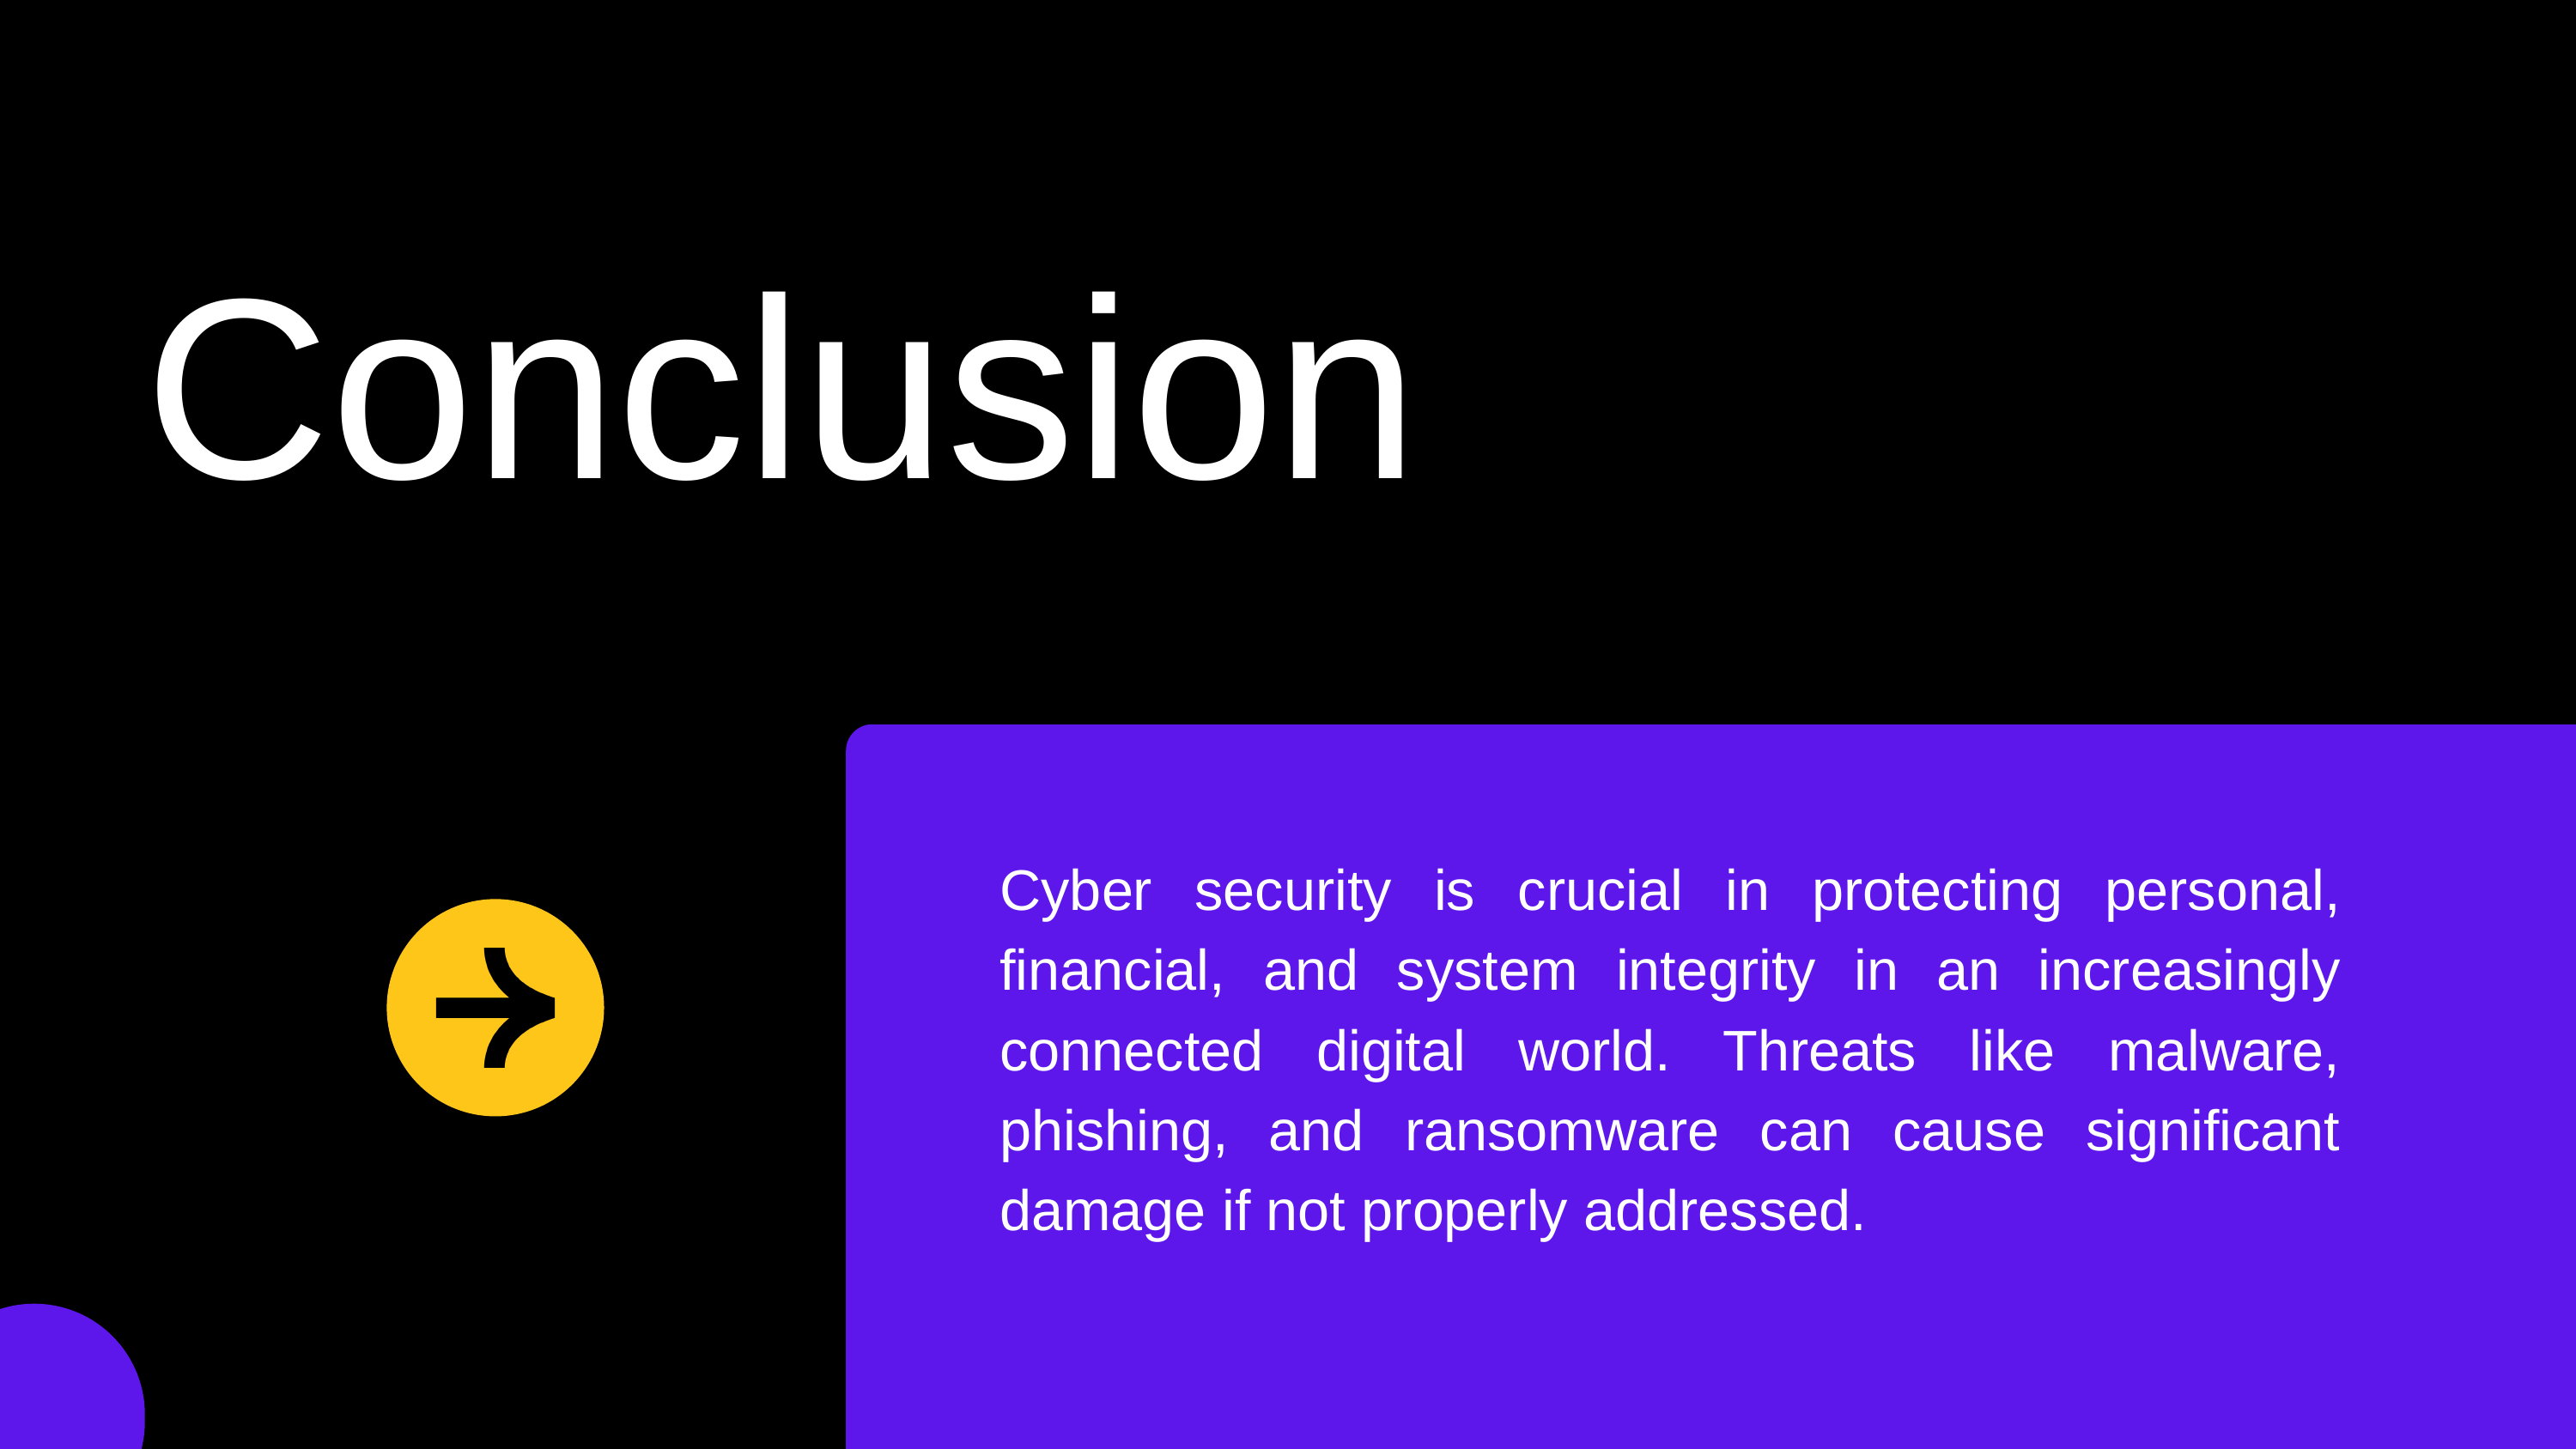

Conclusion

Cyber security is crucial in protecting personal, financial, and system integrity in an increasingly connected digital world. Threats like malware, phishing, and ransomware can cause significant damage if not properly addressed.